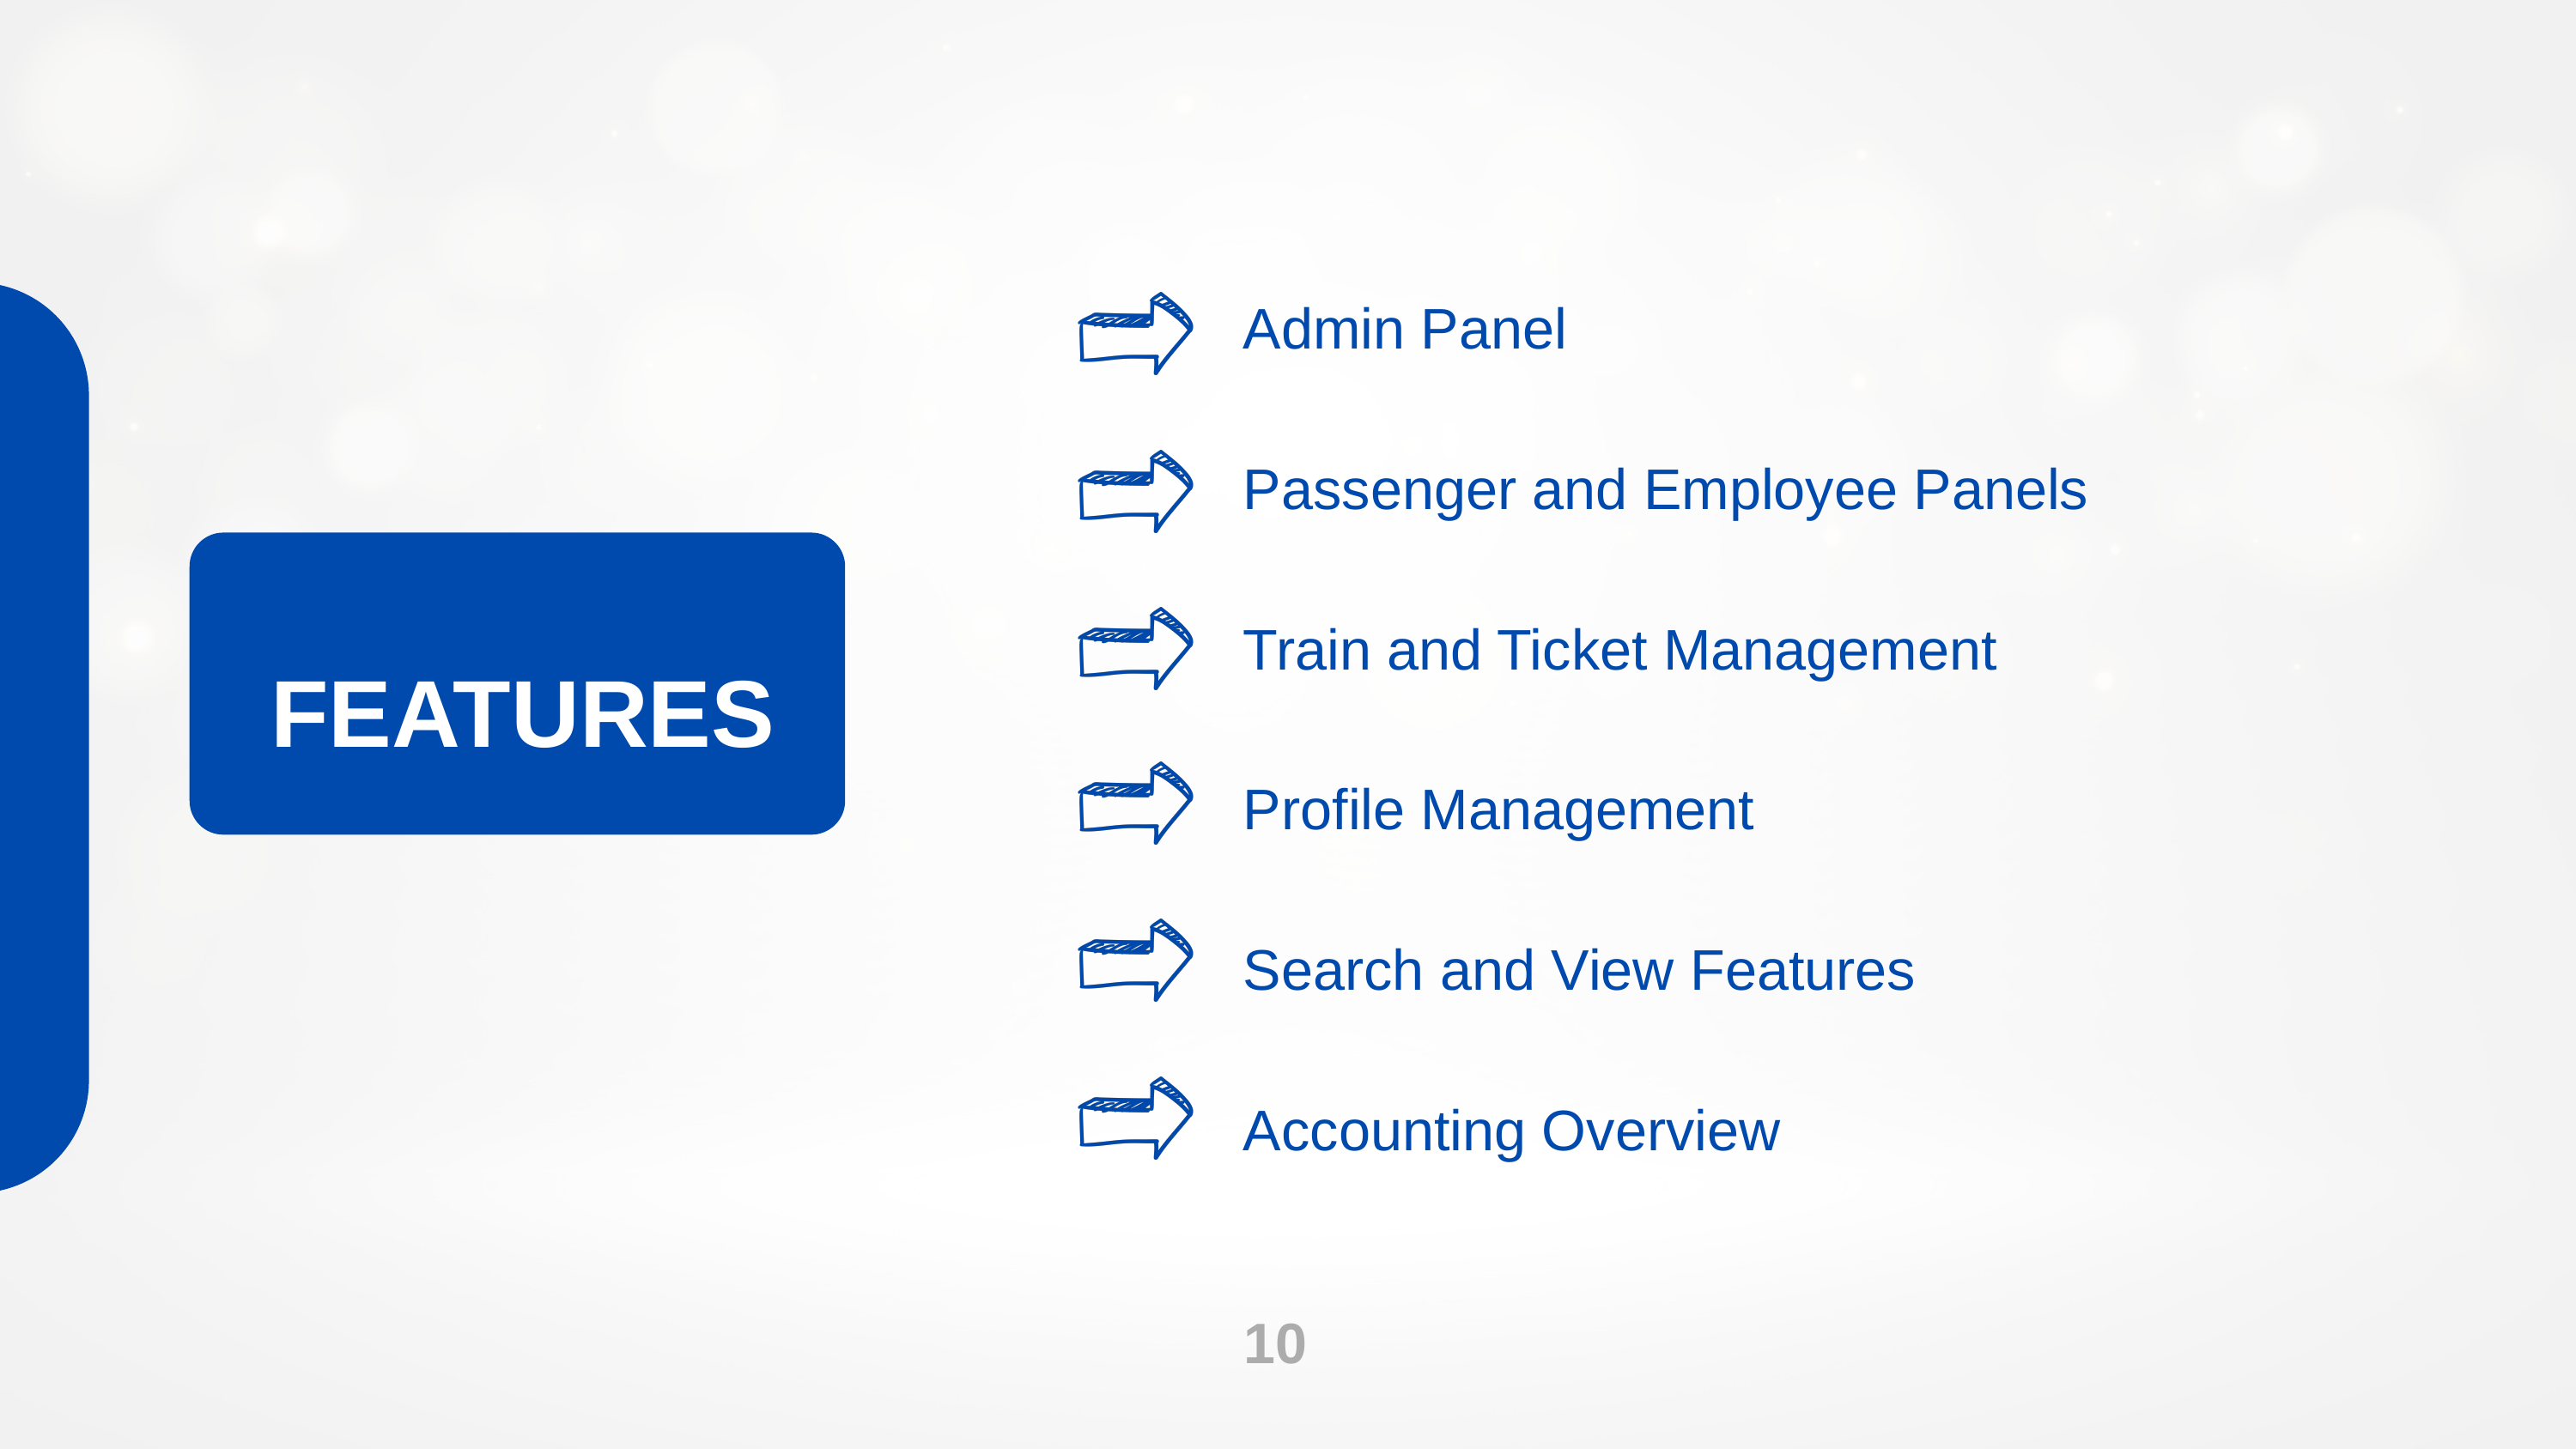

Admin Panel

Passenger and Employee Panels

Train and Ticket Management

Profile Management

Search and View Features

Accounting Overview

FEATURES

10